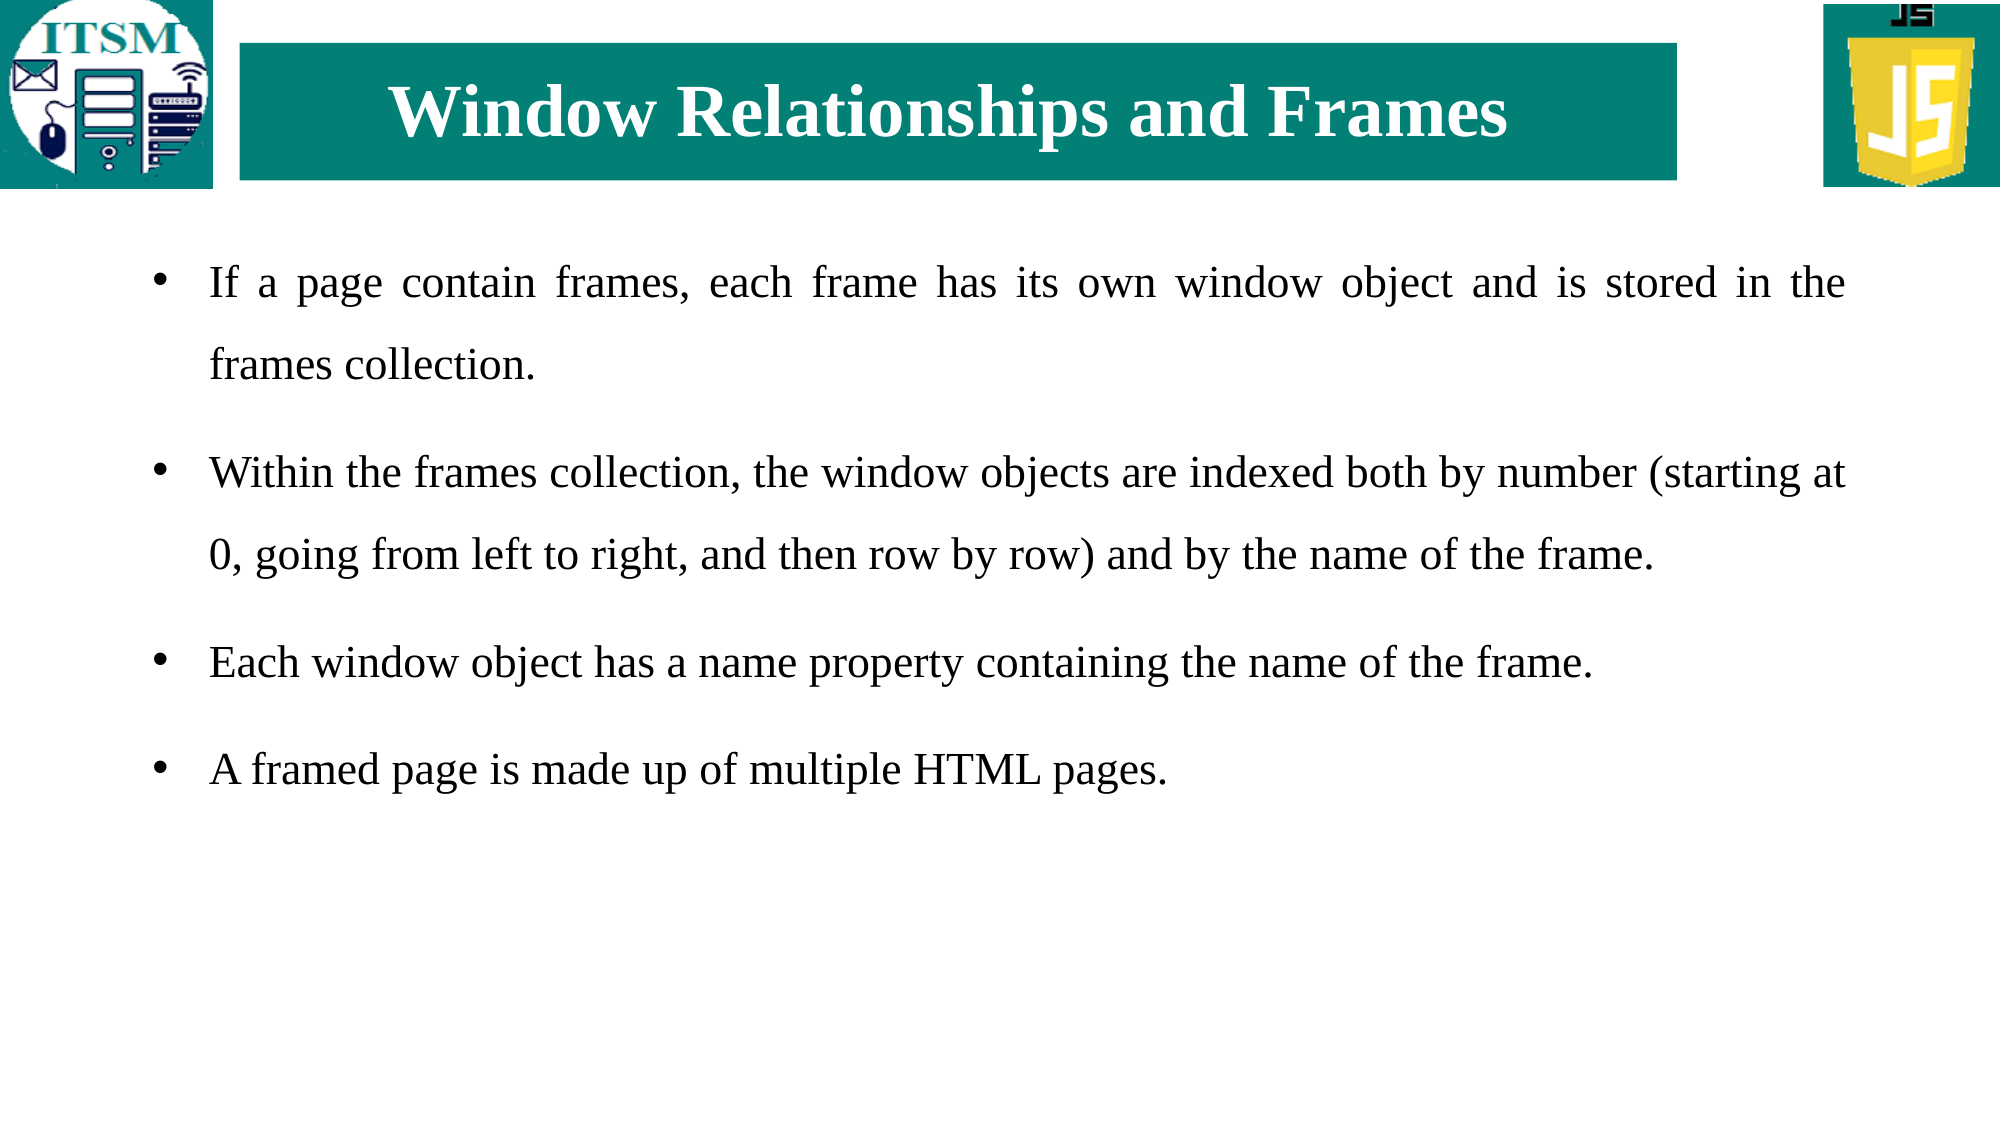

# Window Relationships and Frames
If a page contain frames, each frame has its own window object and is stored in the frames collection.
Within the frames collection, the window objects are indexed both by number (starting at 0, going from left to right, and then row by row) and by the name of the frame.
Each window object has a name property containing the name of the frame.
A framed page is made up of multiple HTML pages.